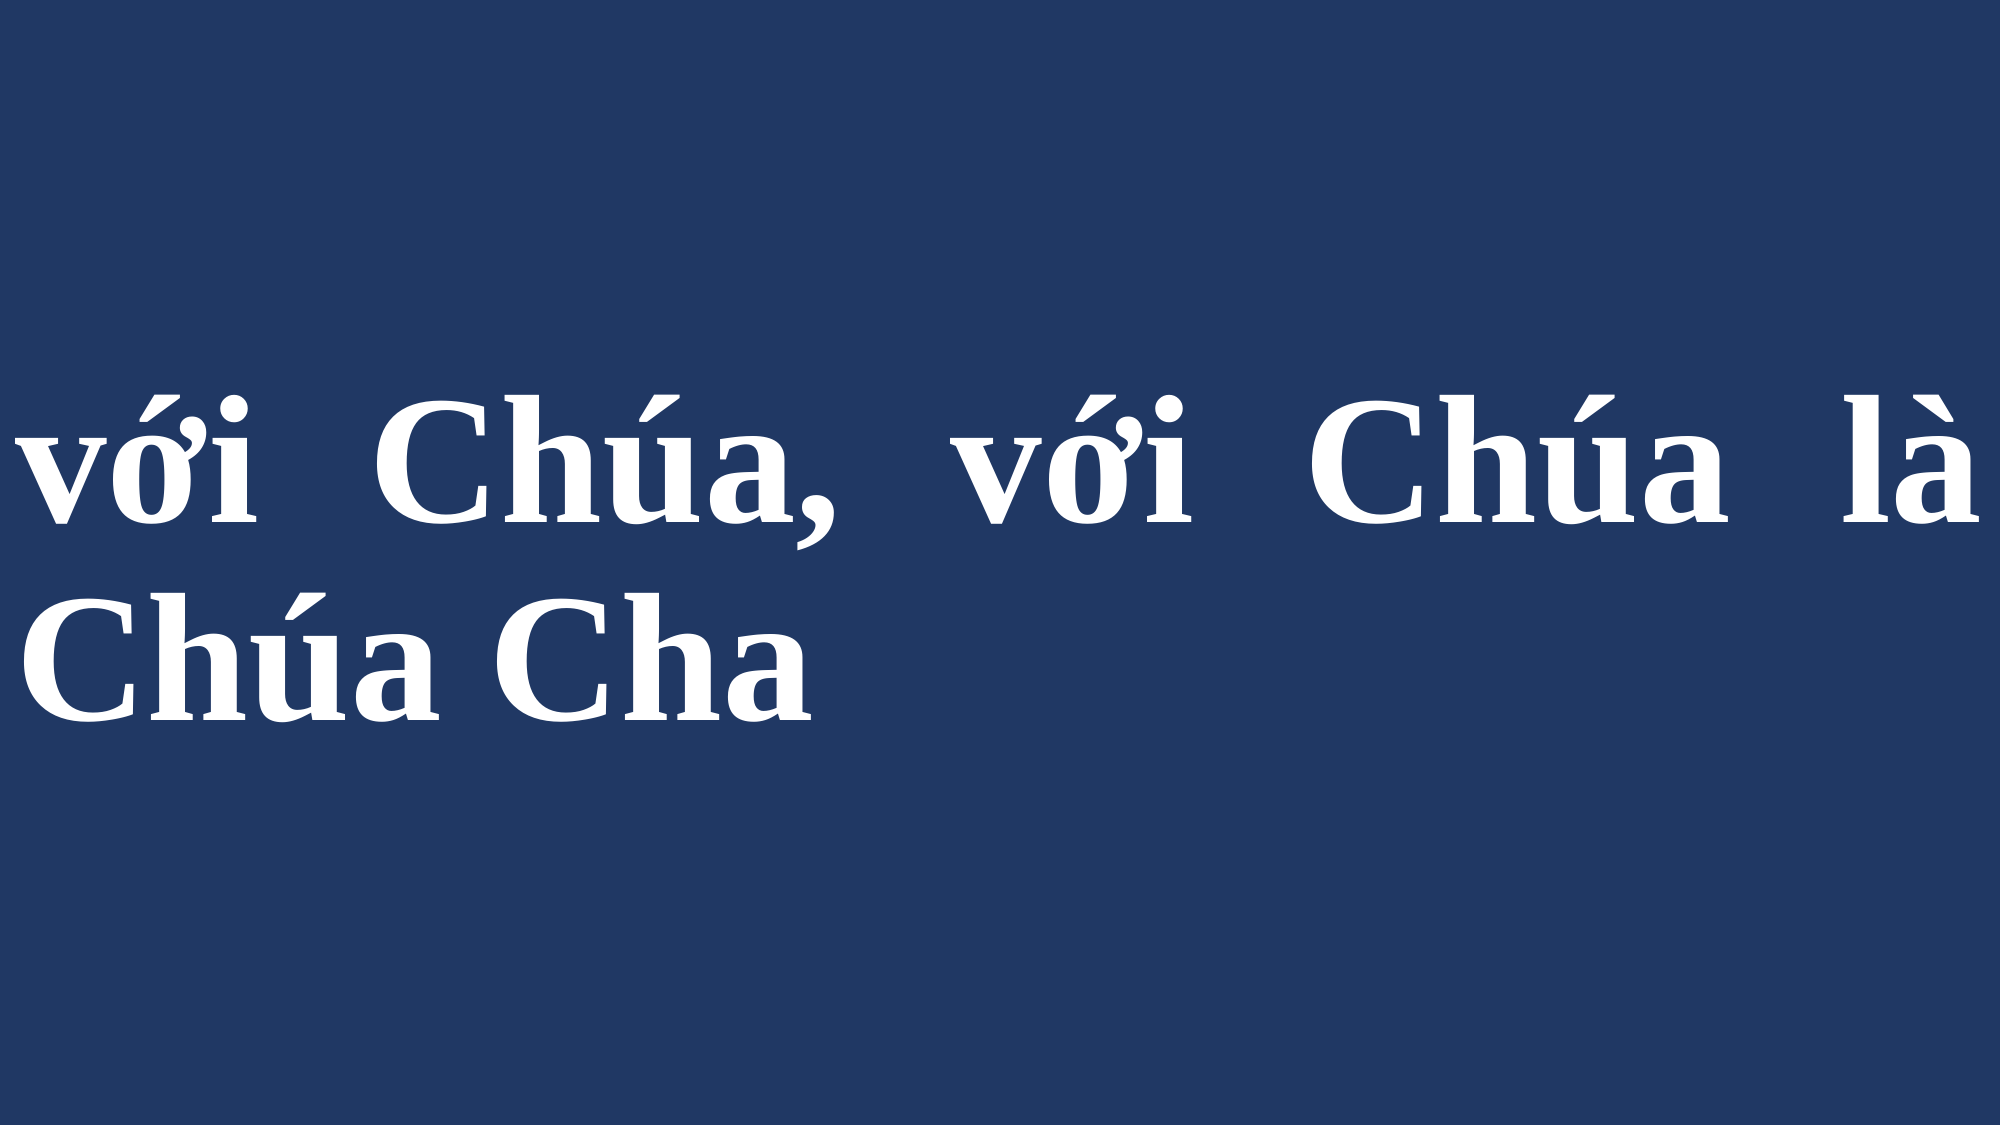

# với Chúa, với Chúa là Chúa Cha